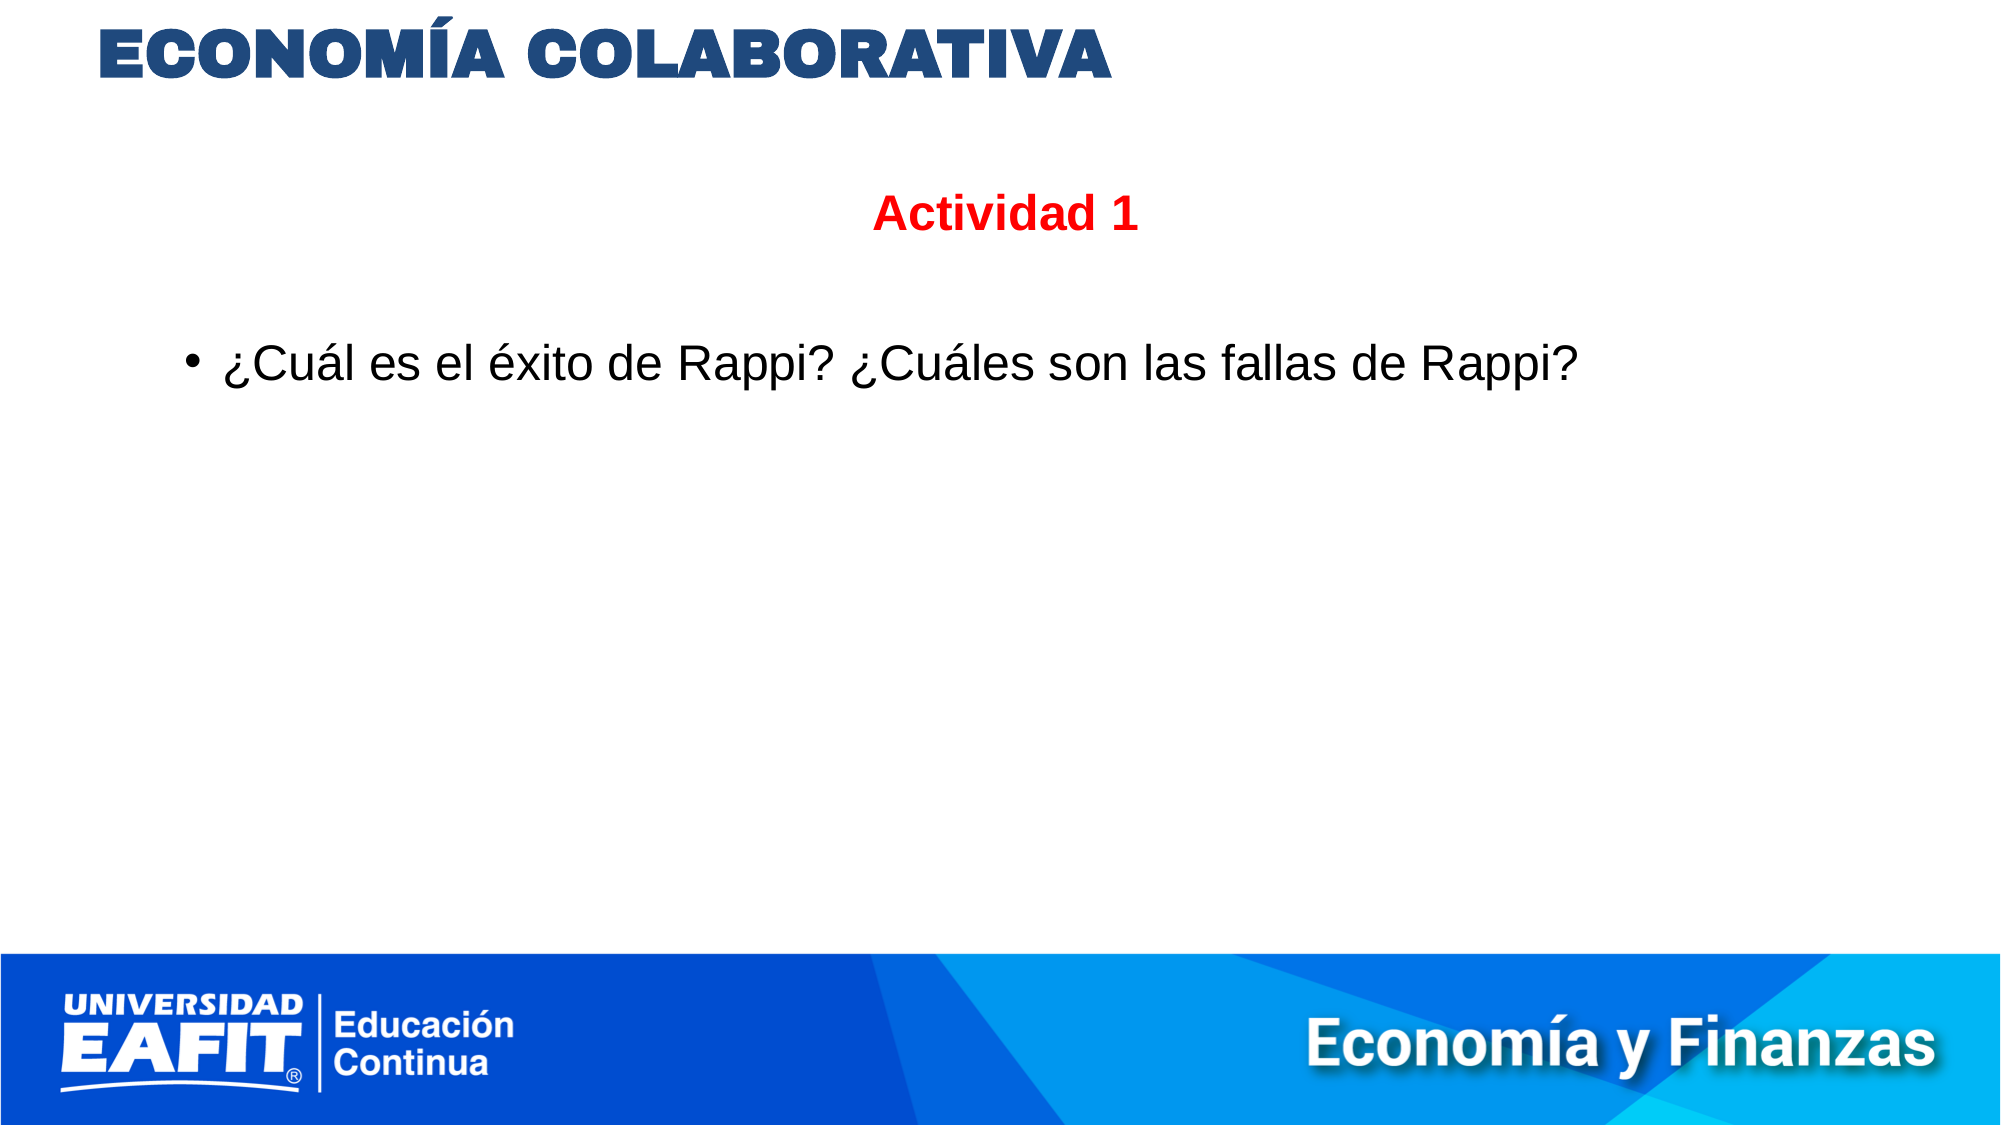

ECONOMÍA COLABORATIVA
Actividad 1

¿Cuál es el éxito de Rappi? ¿Cuáles son las fallas de Rappi?